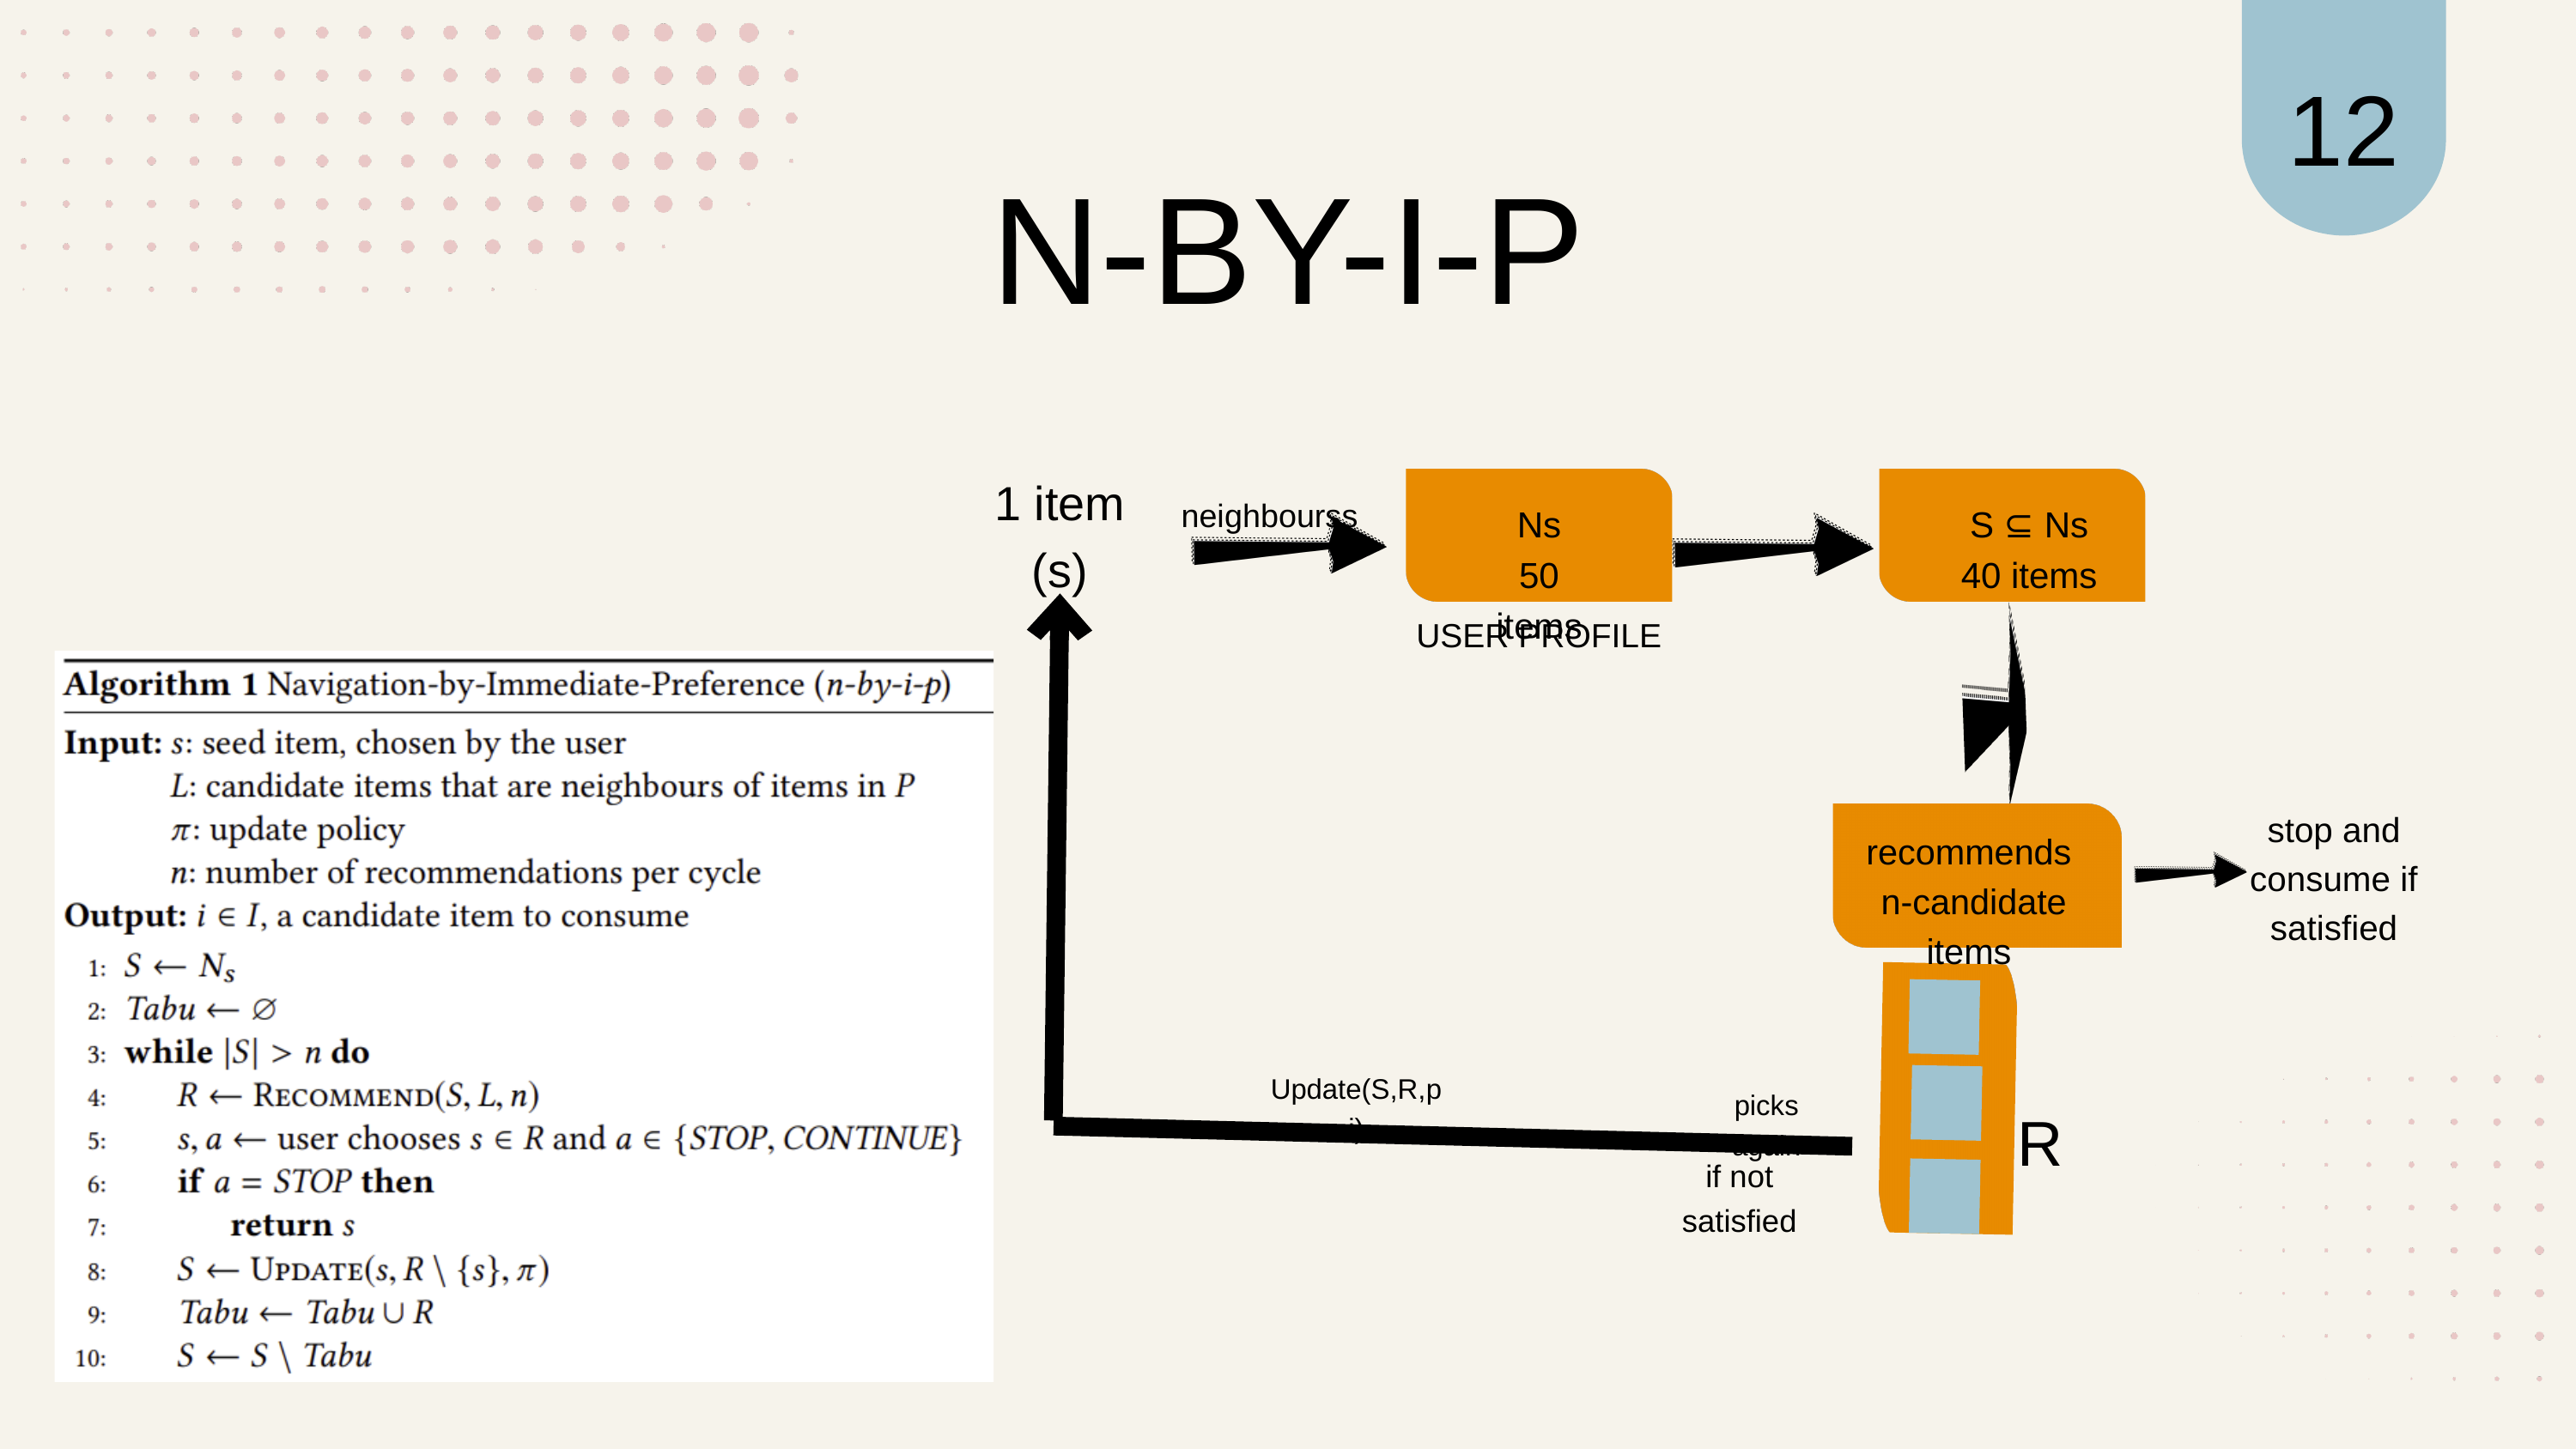

12

N-BY-I-P

1 item
(s)
neighbourss
Ns
50 items
S ⊆ Ns
40 items

USER PROFILE

stop and consume if satisfied

recommends
 n-candidate items

Update(S,R,pi)

picks again
R

if not satisfied